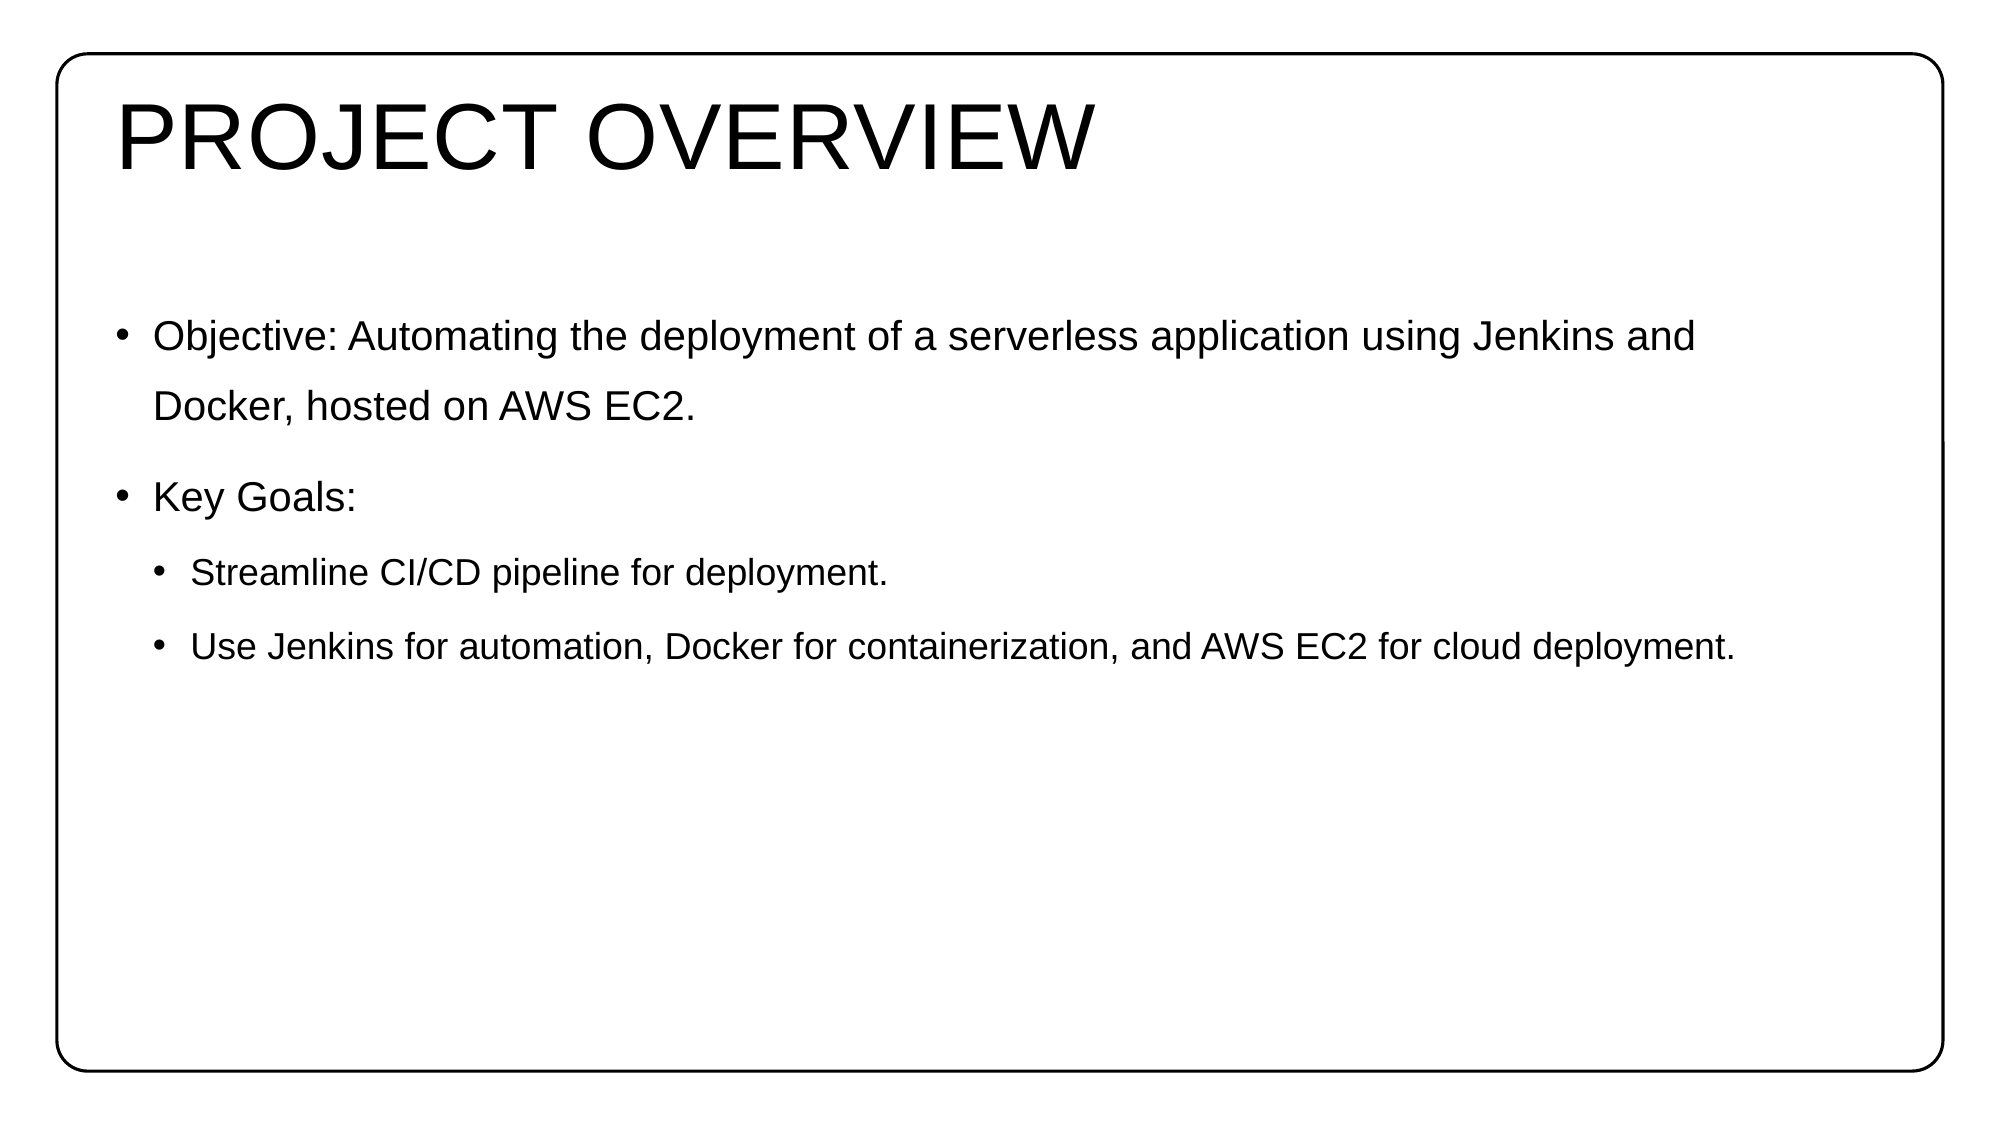

# Project Overview
Objective: Automating the deployment of a serverless application using Jenkins and Docker, hosted on AWS EC2.
Key Goals:
Streamline CI/CD pipeline for deployment.
Use Jenkins for automation, Docker for containerization, and AWS EC2 for cloud deployment.